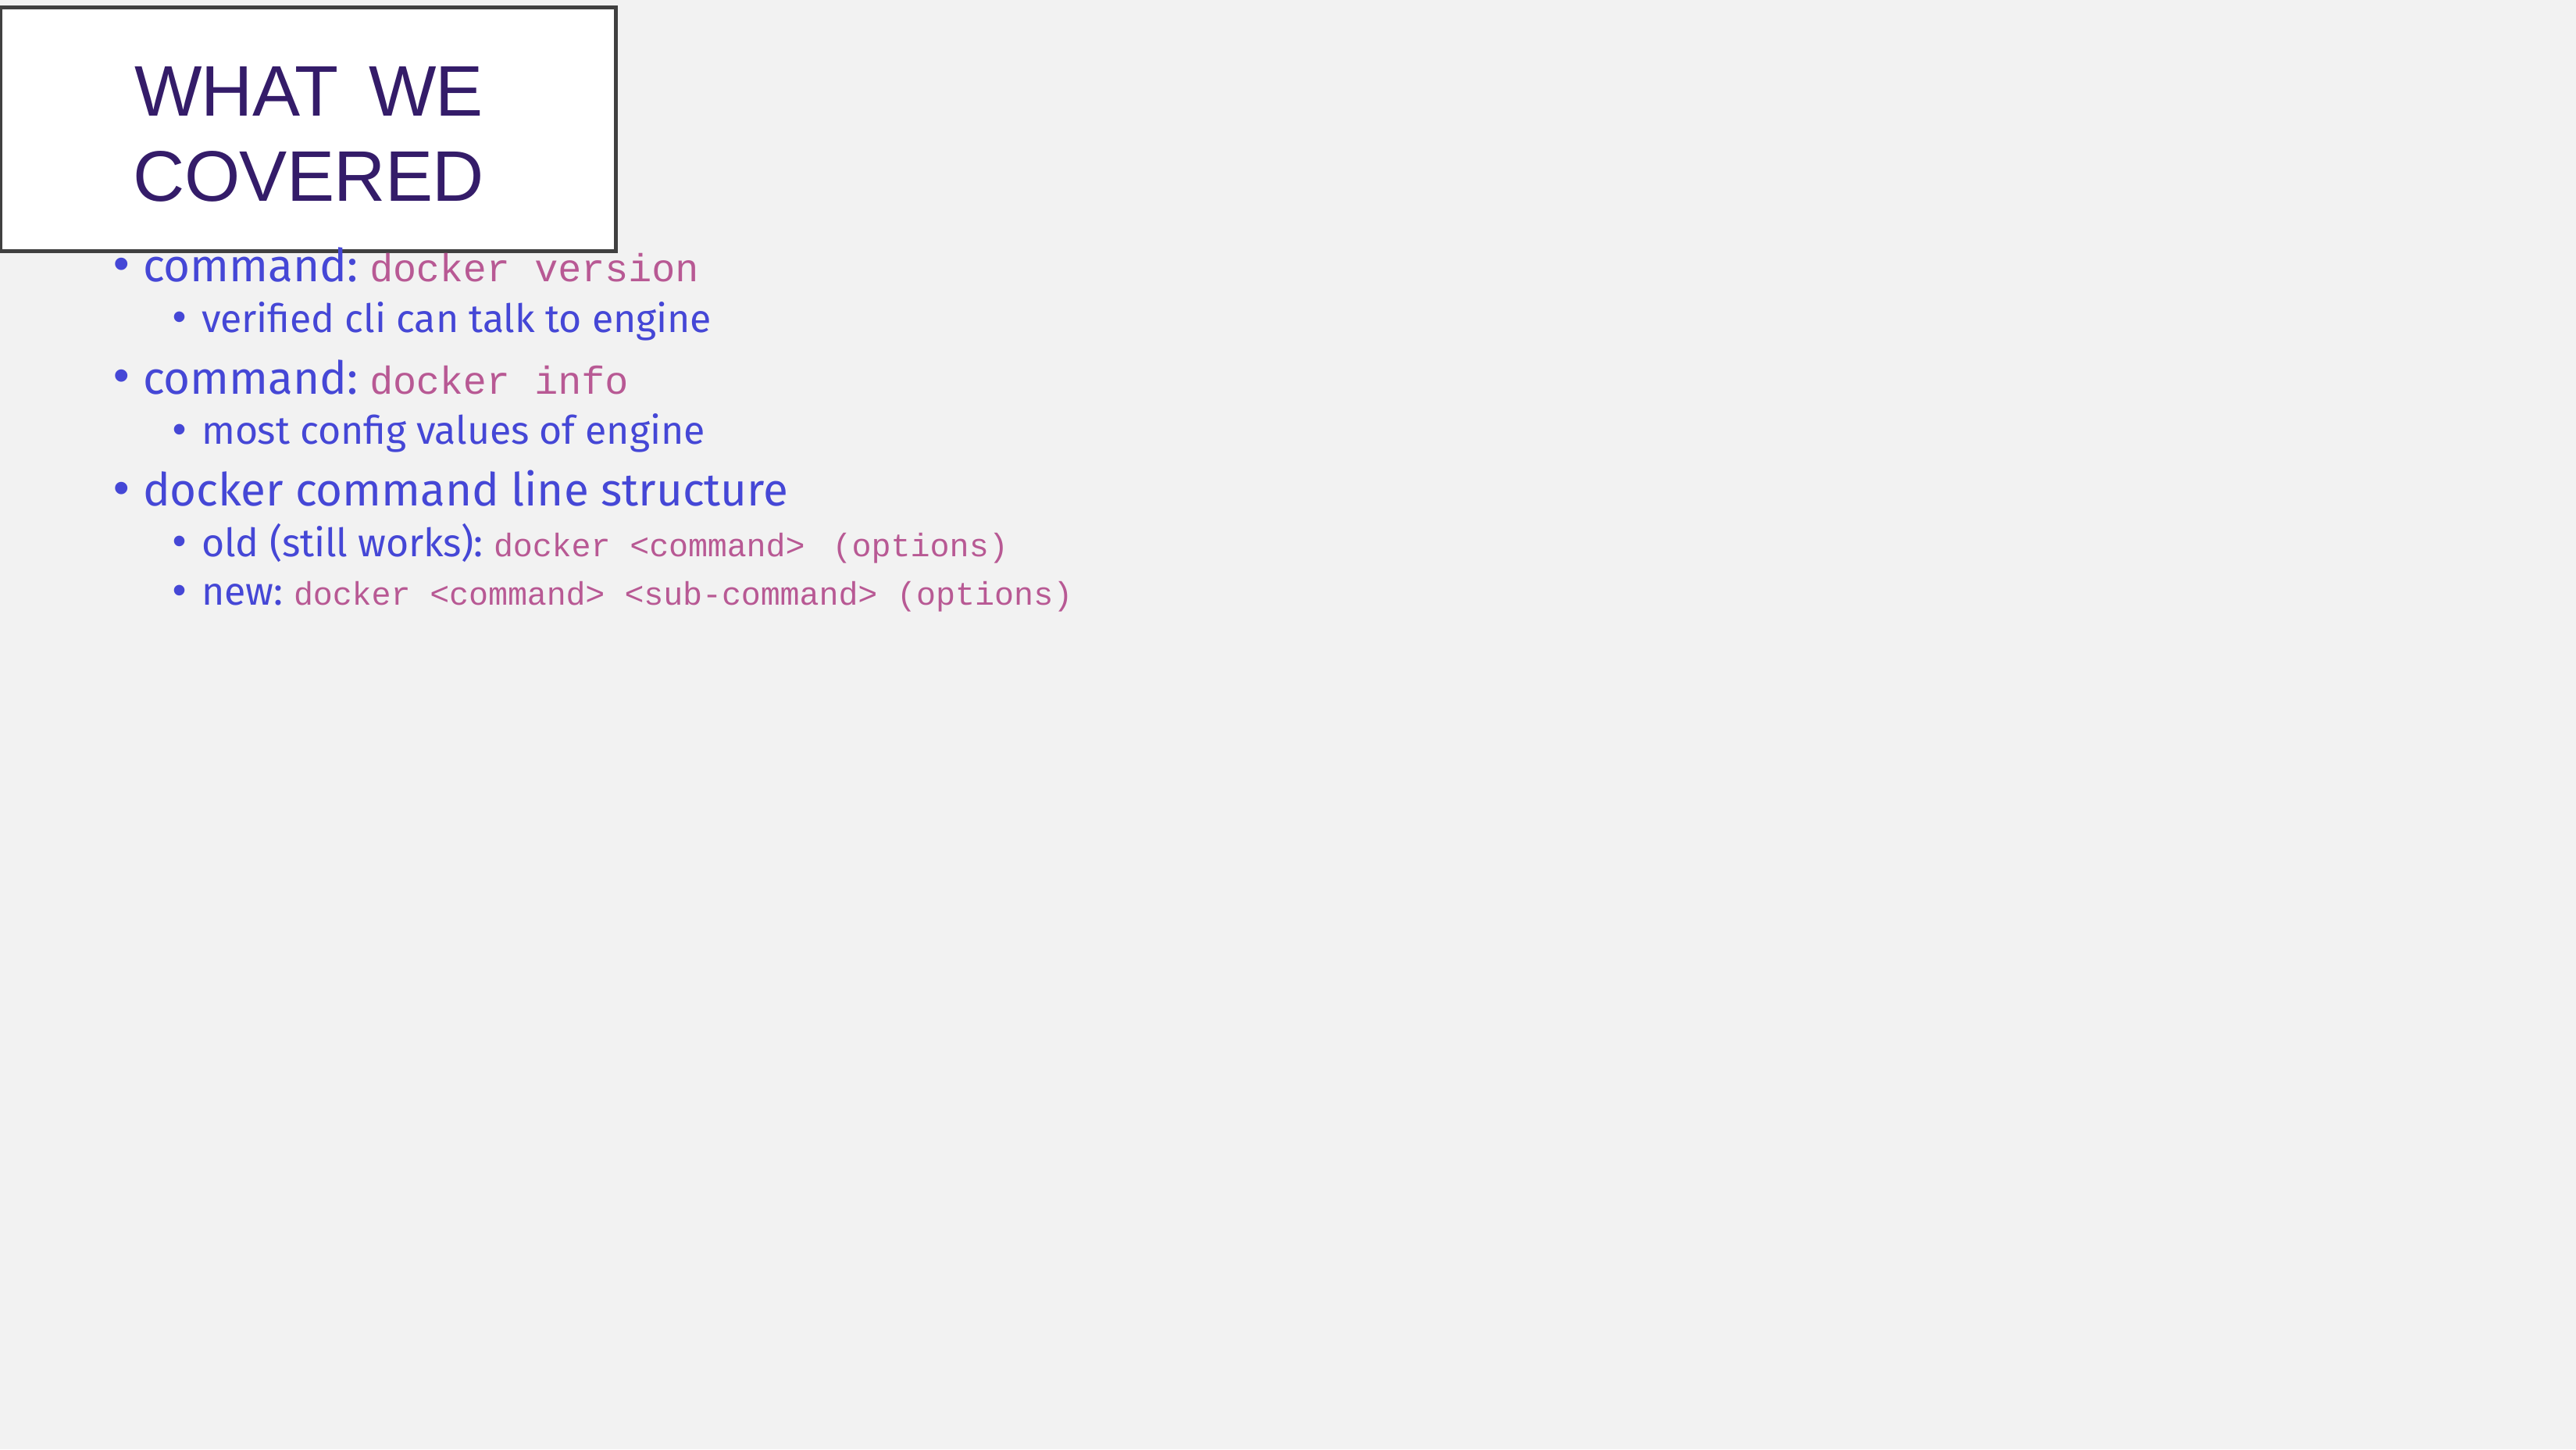

What	We Covered
command: docker
version
verified cli can talk to engine
command: docker
info
most config values of engine
docker command line structure
old (still works): docker <command>
(options)
new: docker <command> <sub-command> (options)